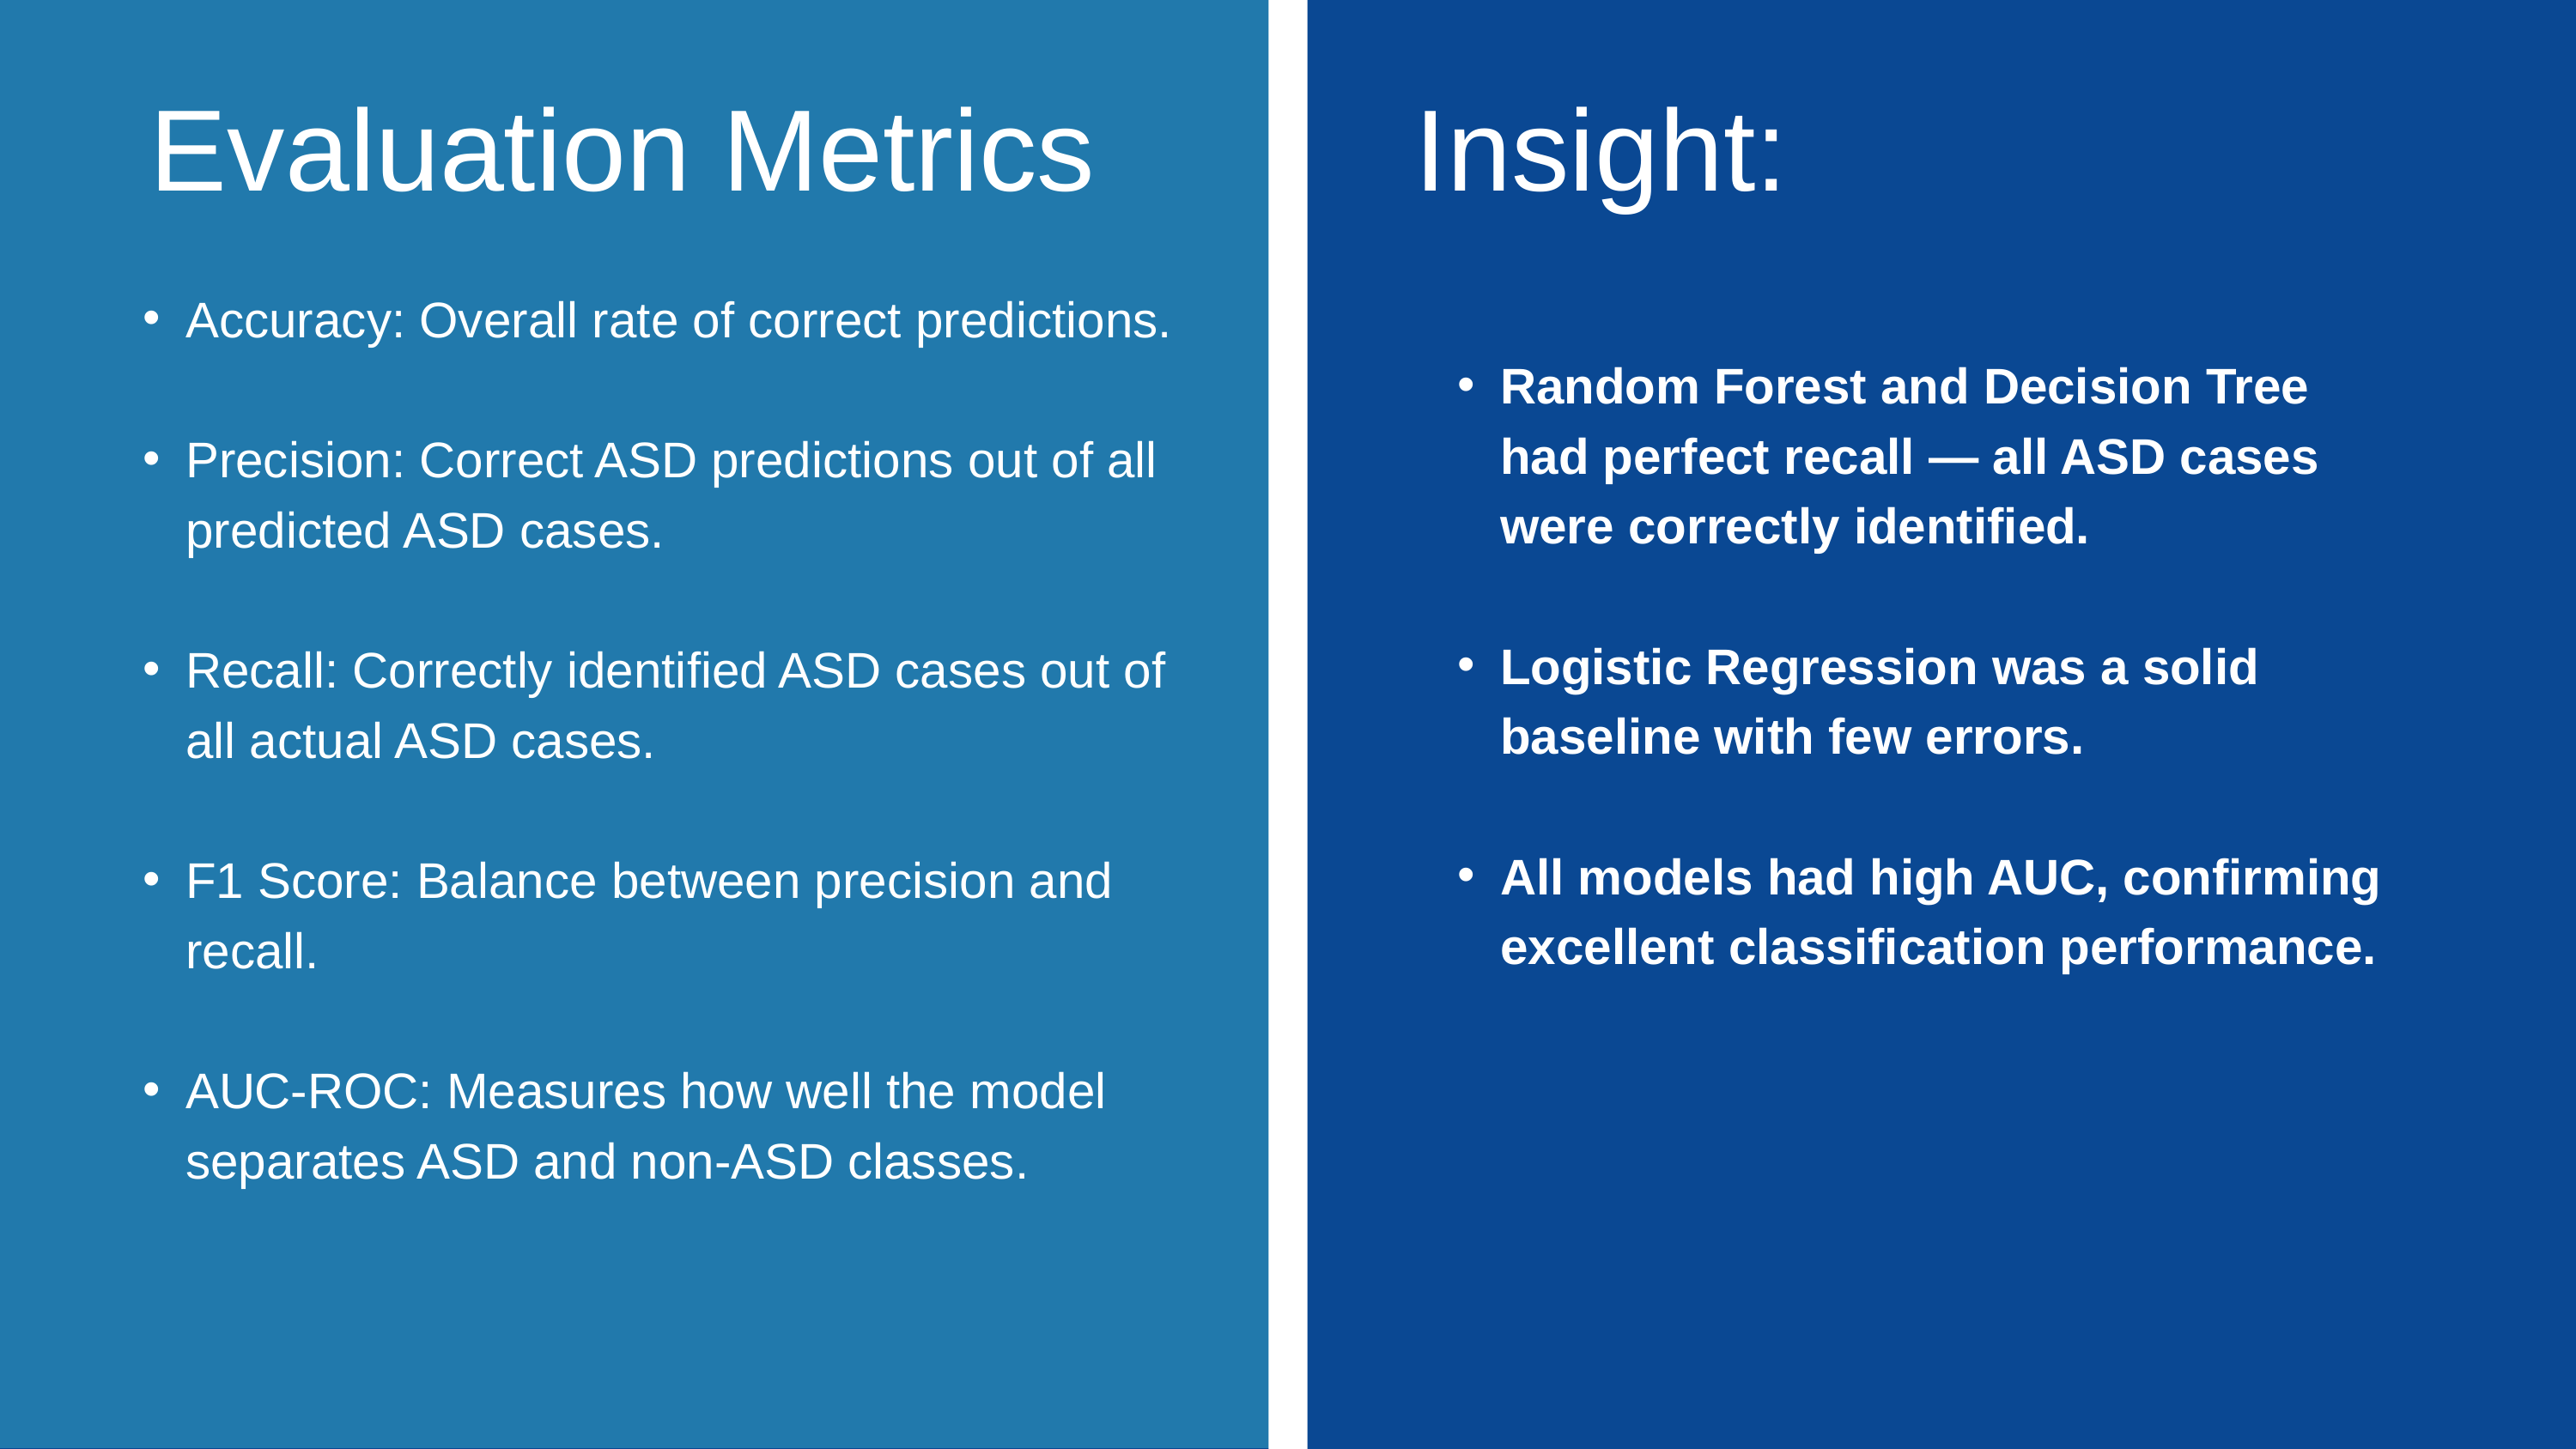

Evaluation Metrics
Insight:

Accuracy: Overall rate of correct predictions.

Precision: Correct ASD predictions out of all predicted ASD cases.

Recall: Correctly identified ASD cases out of all actual ASD cases.

F1 Score: Balance between precision and recall.

AUC-ROC: Measures how well the model separates ASD and non-ASD classes.

Random Forest and Decision Tree had perfect recall — all ASD cases were correctly identified.

Logistic Regression was a solid baseline with few errors.

All models had high AUC, confirming excellent classification performance.